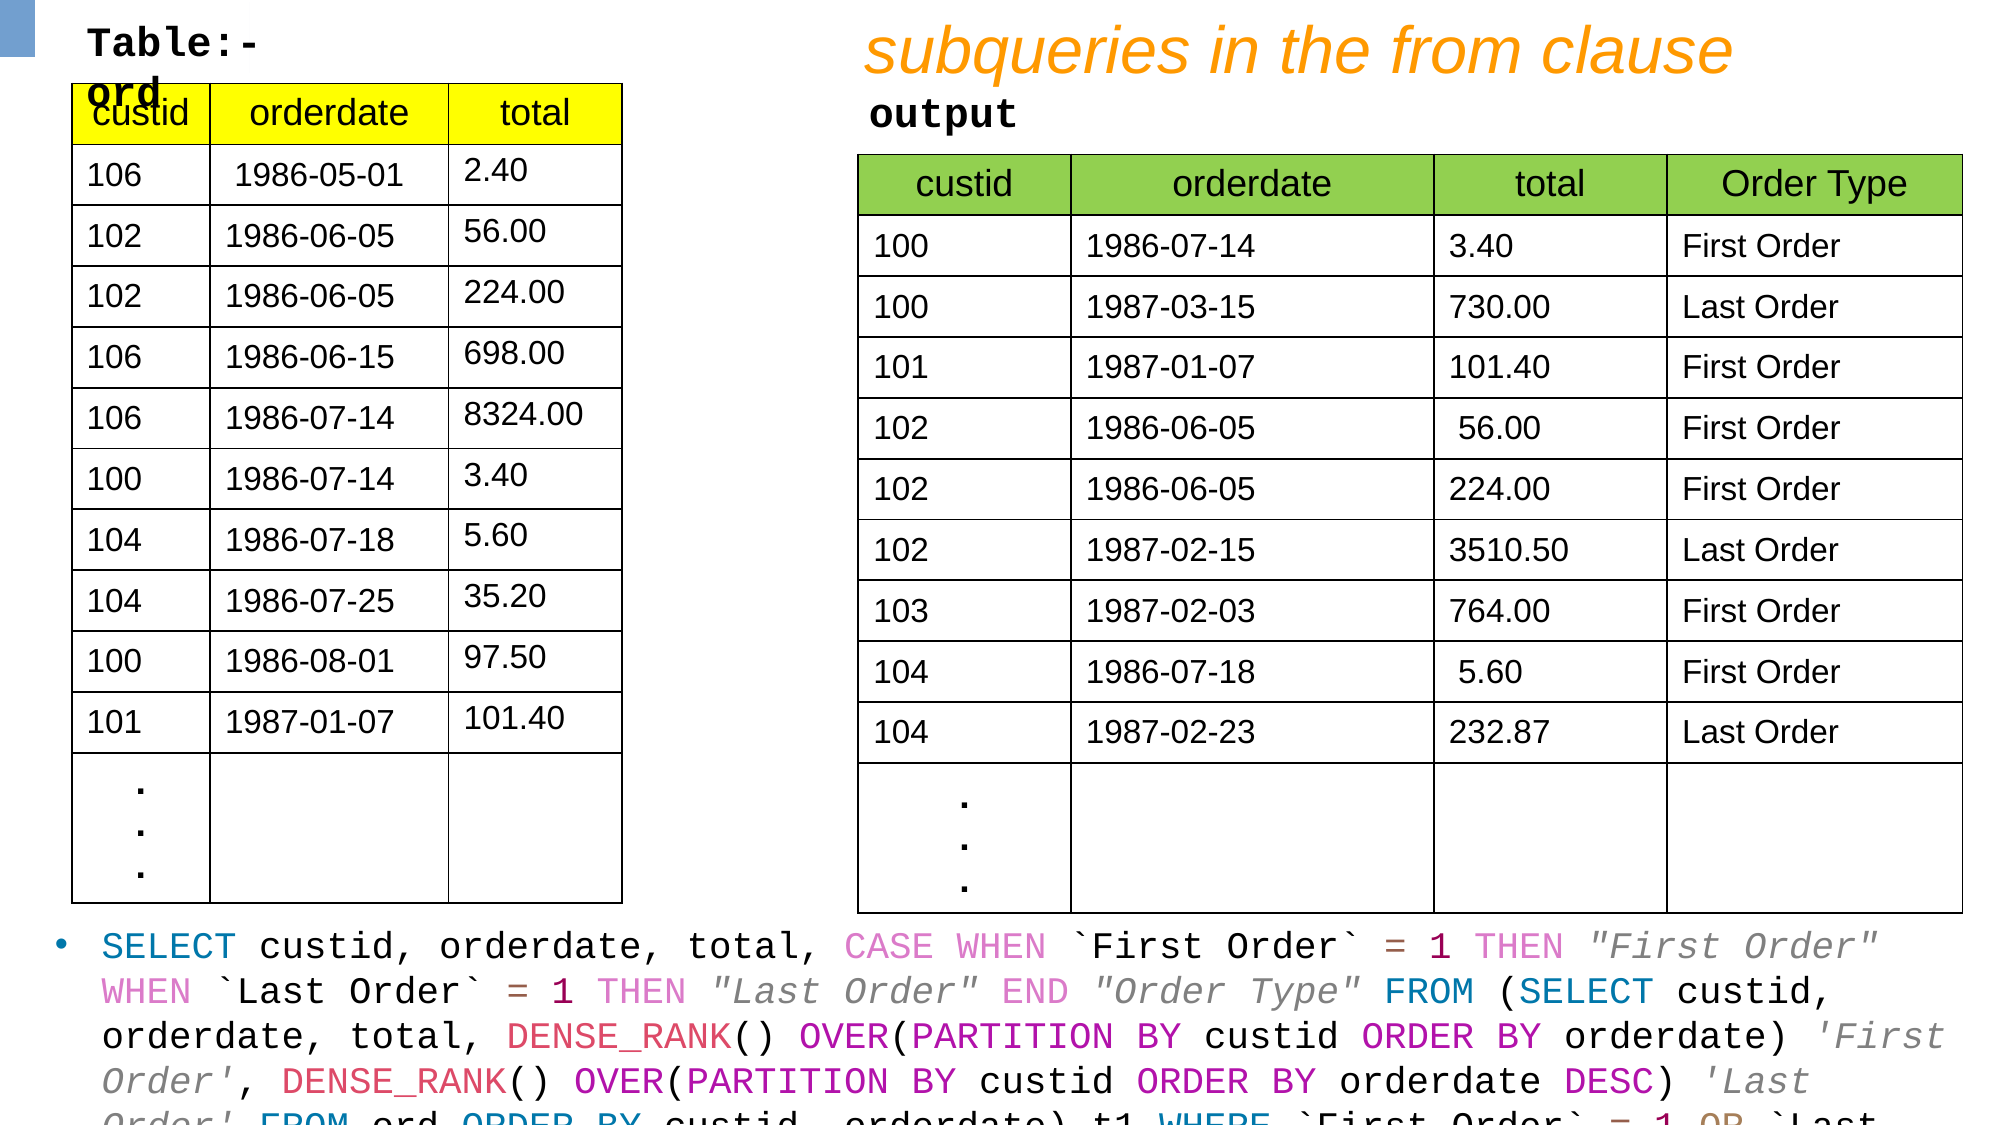

subqueries in the from clause

Table:- ord
output
| custid | orderdate | total |
| --- | --- | --- |
| 106 | 1986-05-01 | 2.40 |
| 102 | 1986-06-05 | 56.00 |
| 102 | 1986-06-05 | 224.00 |
| 106 | 1986-06-15 | 698.00 |
| 106 | 1986-07-14 | 8324.00 |
| 100 | 1986-07-14 | 3.40 |
| 104 | 1986-07-18 | 5.60 |
| 104 | 1986-07-25 | 35.20 |
| 100 | 1986-08-01 | 97.50 |
| 101 | 1987-01-07 | 101.40 |
| . . . |  |  |
| custid | orderdate | total | Order Type |
| --- | --- | --- | --- |
| 100 | 1986-07-14 | 3.40 | First Order |
| 100 | 1987-03-15 | 730.00 | Last Order |
| 101 | 1987-01-07 | 101.40 | First Order |
| 102 | 1986-06-05 | 56.00 | First Order |
| 102 | 1986-06-05 | 224.00 | First Order |
| 102 | 1987-02-15 | 3510.50 | Last Order |
| 103 | 1987-02-03 | 764.00 | First Order |
| 104 | 1986-07-18 | 5.60 | First Order |
| 104 | 1987-02-23 | 232.87 | Last Order |
| . . . |  |  |  |
SELECT custid, orderdate, total, CASE WHEN `First Order` = 1 THEN "First Order" WHEN `Last Order` = 1 THEN "Last Order" END "Order Type" FROM (SELECT custid, orderdate, total, DENSE_RANK() OVER(PARTITION BY custid ORDER BY orderdate) 'First Order', DENSE_RANK() OVER(PARTITION BY custid ORDER BY orderdate DESC) 'Last Order' FROM ord ORDER BY custid, orderdate) t1 WHERE `First Order` = 1 OR `Last Order` = 1;